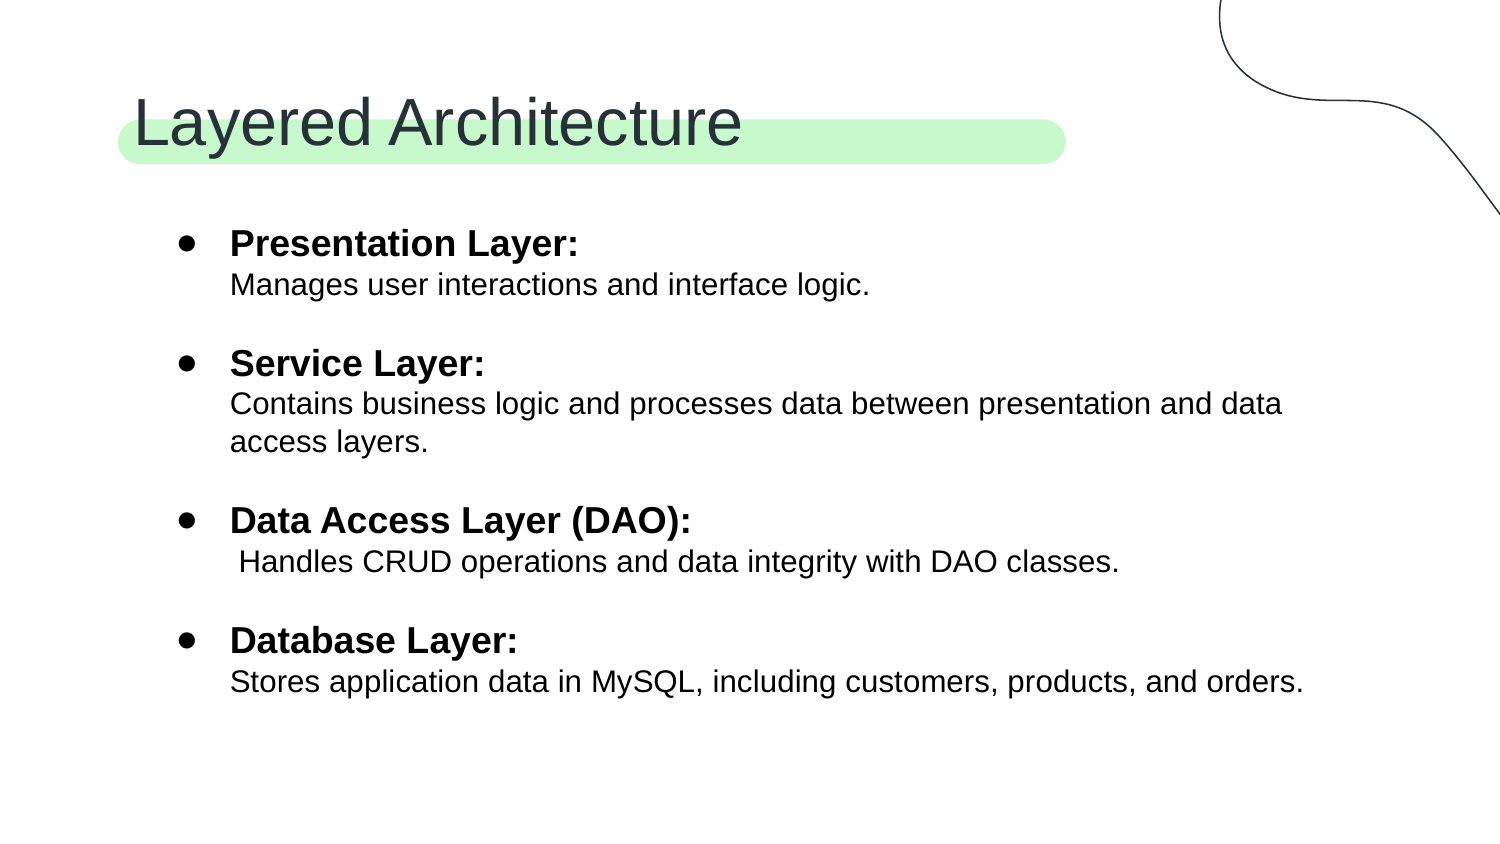

# Layered Architecture

Presentation Layer:
Manages user interactions and interface logic.

Service Layer:
Contains business logic and processes data between presentation and data access layers.

Data Access Layer (DAO):
 Handles CRUD operations and data integrity with DAO classes.

Database Layer:
Stores application data in MySQL, including customers, products, and orders.